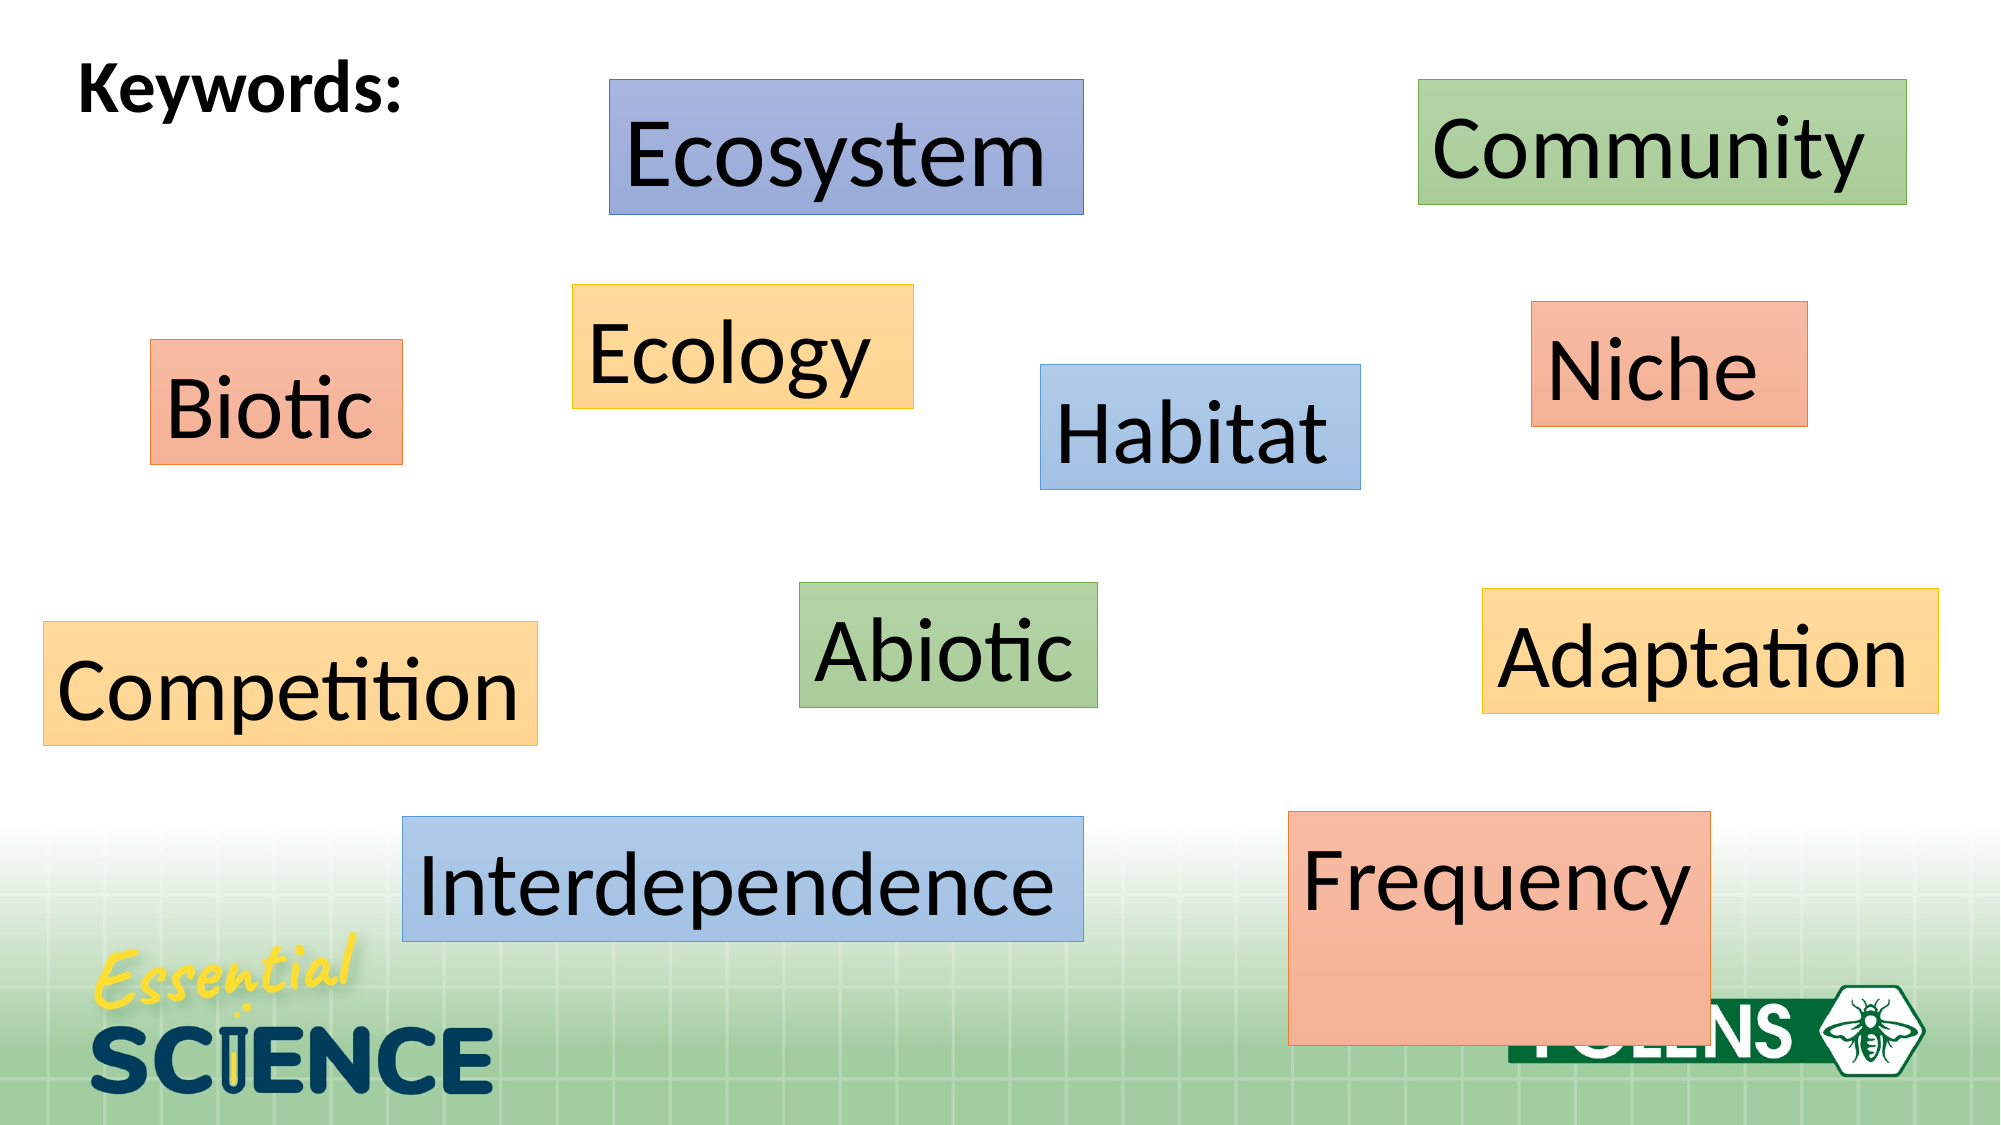

Keywords:
Ecosystem
Community
Ecology
Niche
Biotic
Habitat
Abiotic
Adaptation
Competition
Frequency
Interdependence